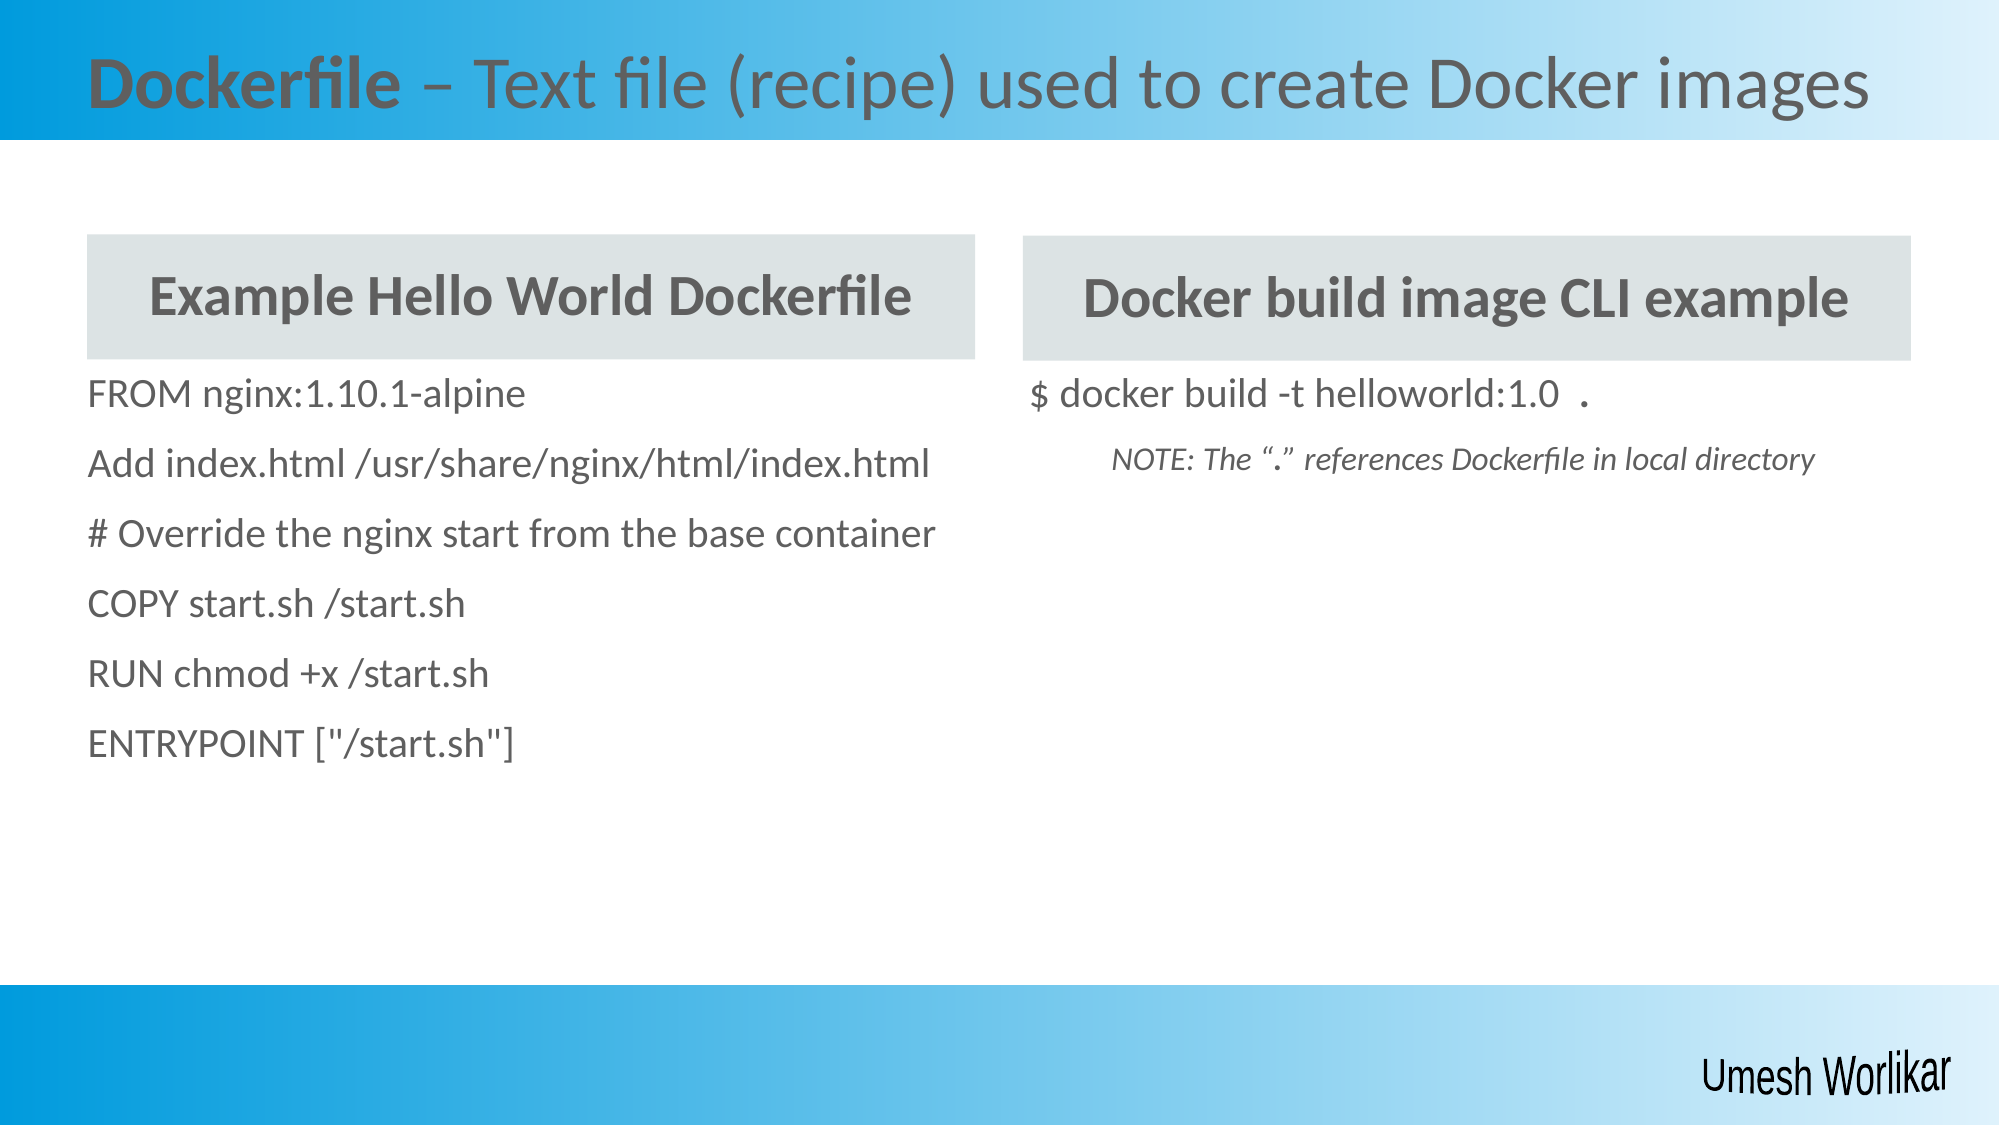

Dockerfile – Text file (recipe) used to create Docker images
Example Hello World Dockerfile
Docker build image CLI example
FROM nginx:1.10.1-alpine
Add index.html /usr/share/nginx/html/index.html
# Override the nginx start from the base container
COPY start.sh /start.sh
RUN chmod +x /start.sh
ENTRYPOINT ["/start.sh"]
$ docker build -t helloworld:1.0  .
           NOTE: The “.” references Dockerfile in local directory

Umesh Worlikar